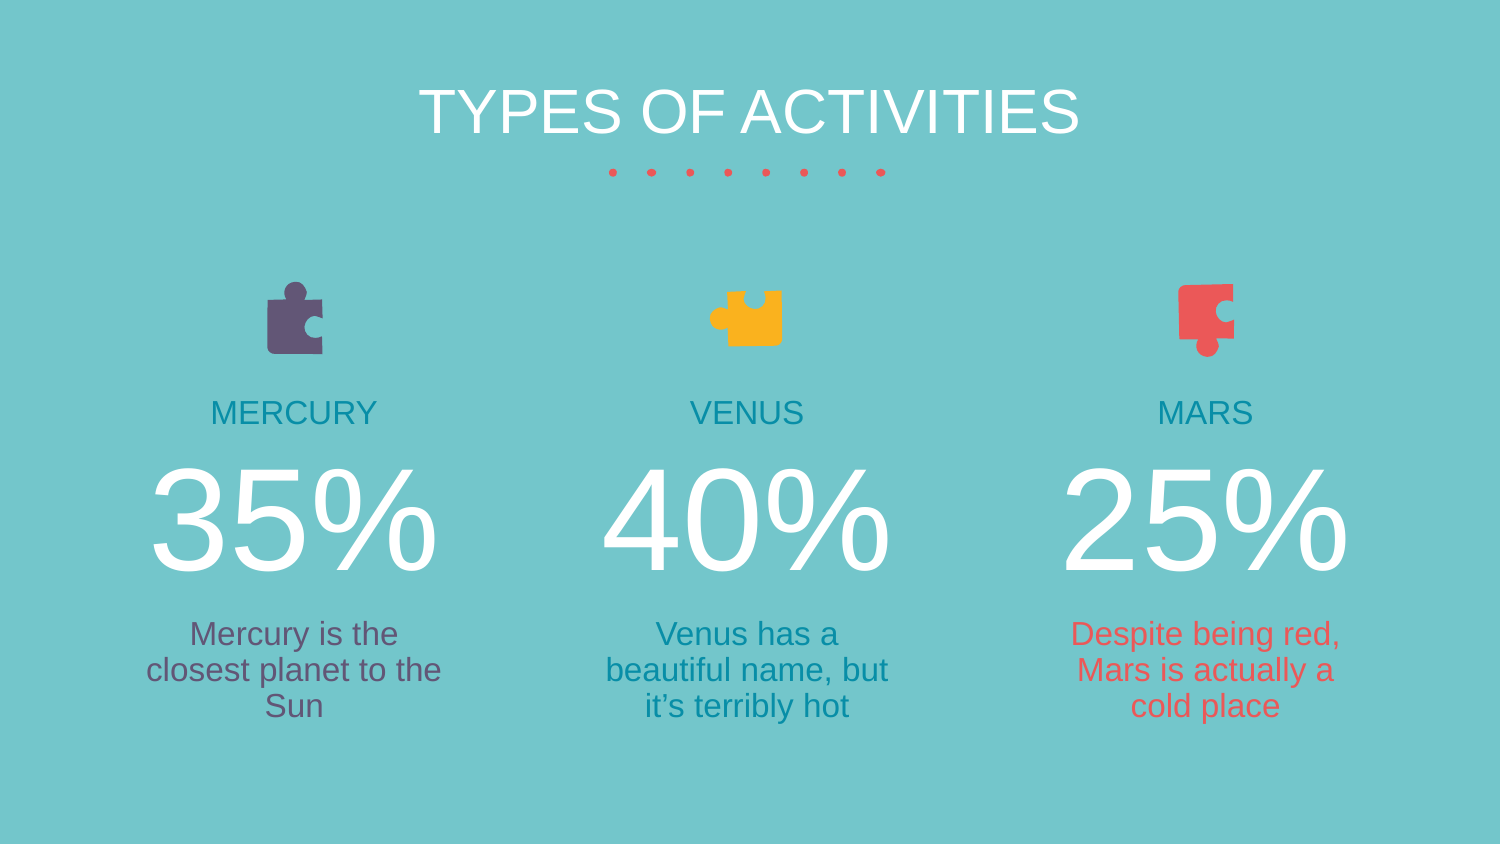

TYPES OF ACTIVITIES

MERCURY
VENUS
MARS
40%
# 35%
25%
Venus has a beautiful name, but it’s terribly hot

Mercury is the closest planet to the Sun

Despite being red, Mars is actually a cold place